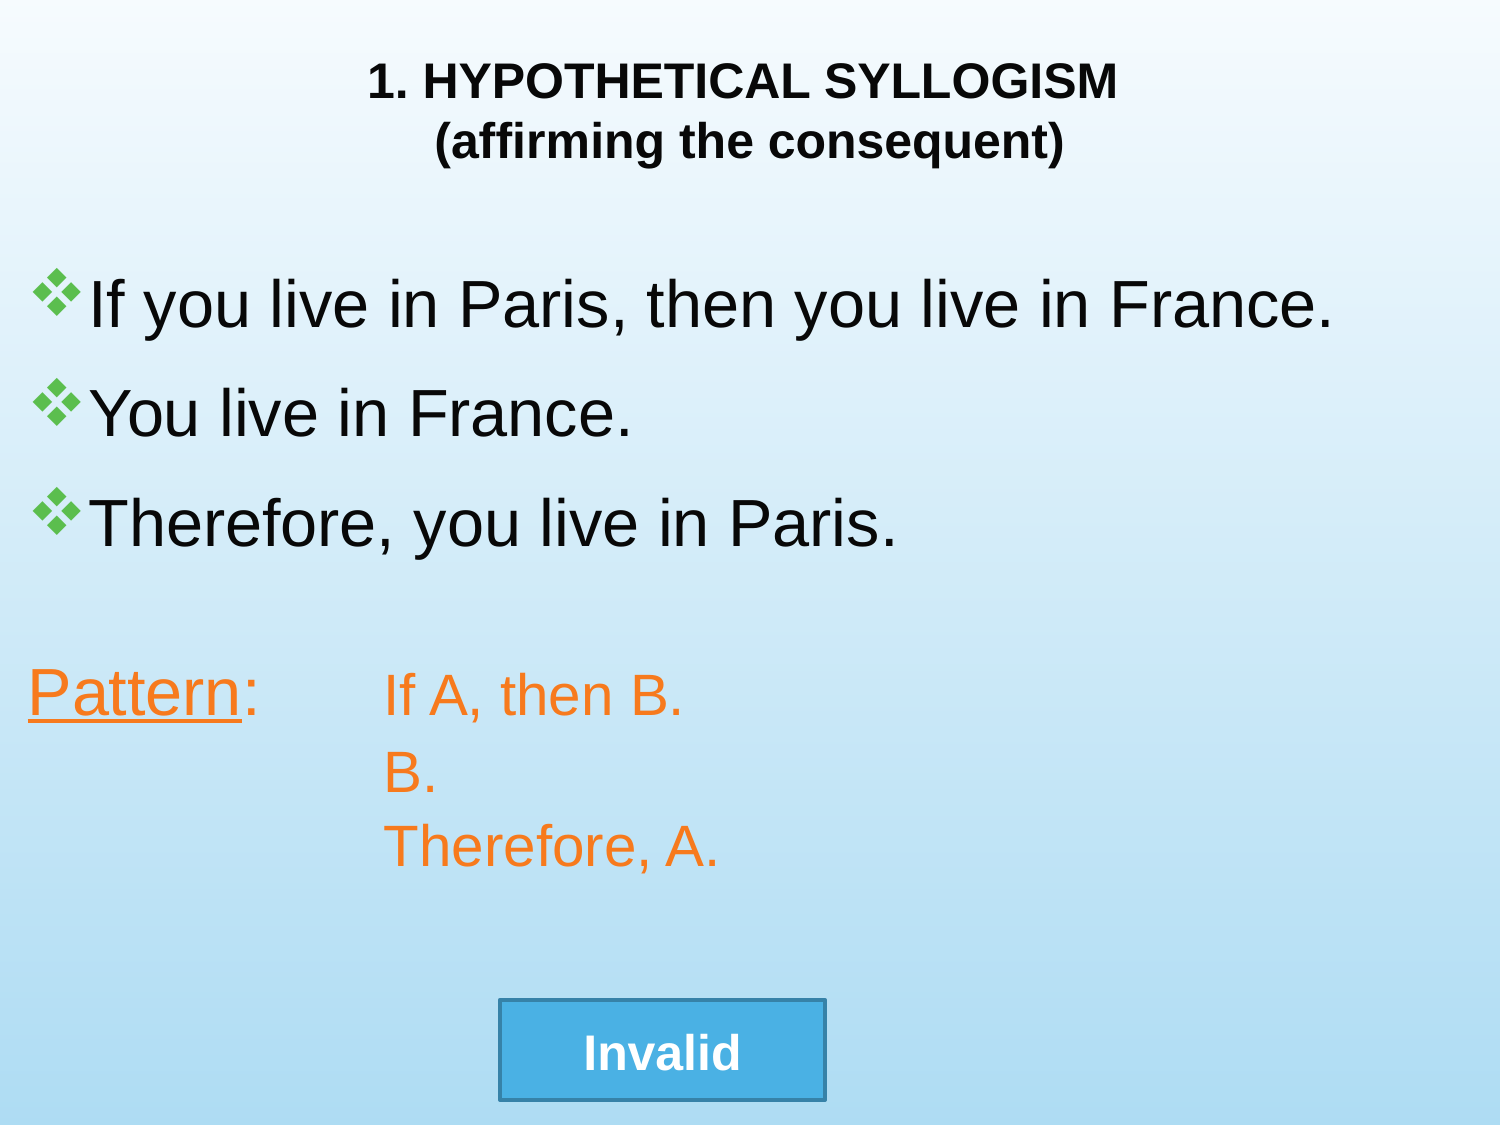

# 1. HYPOTHETICAL SYLLOGISM (affirming the consequent)
If you live in Paris, then you live in France.
You live in France.
Therefore, you live in Paris.

Pattern: 	If A, then B.
			B.
			Therefore, A.
Invalid